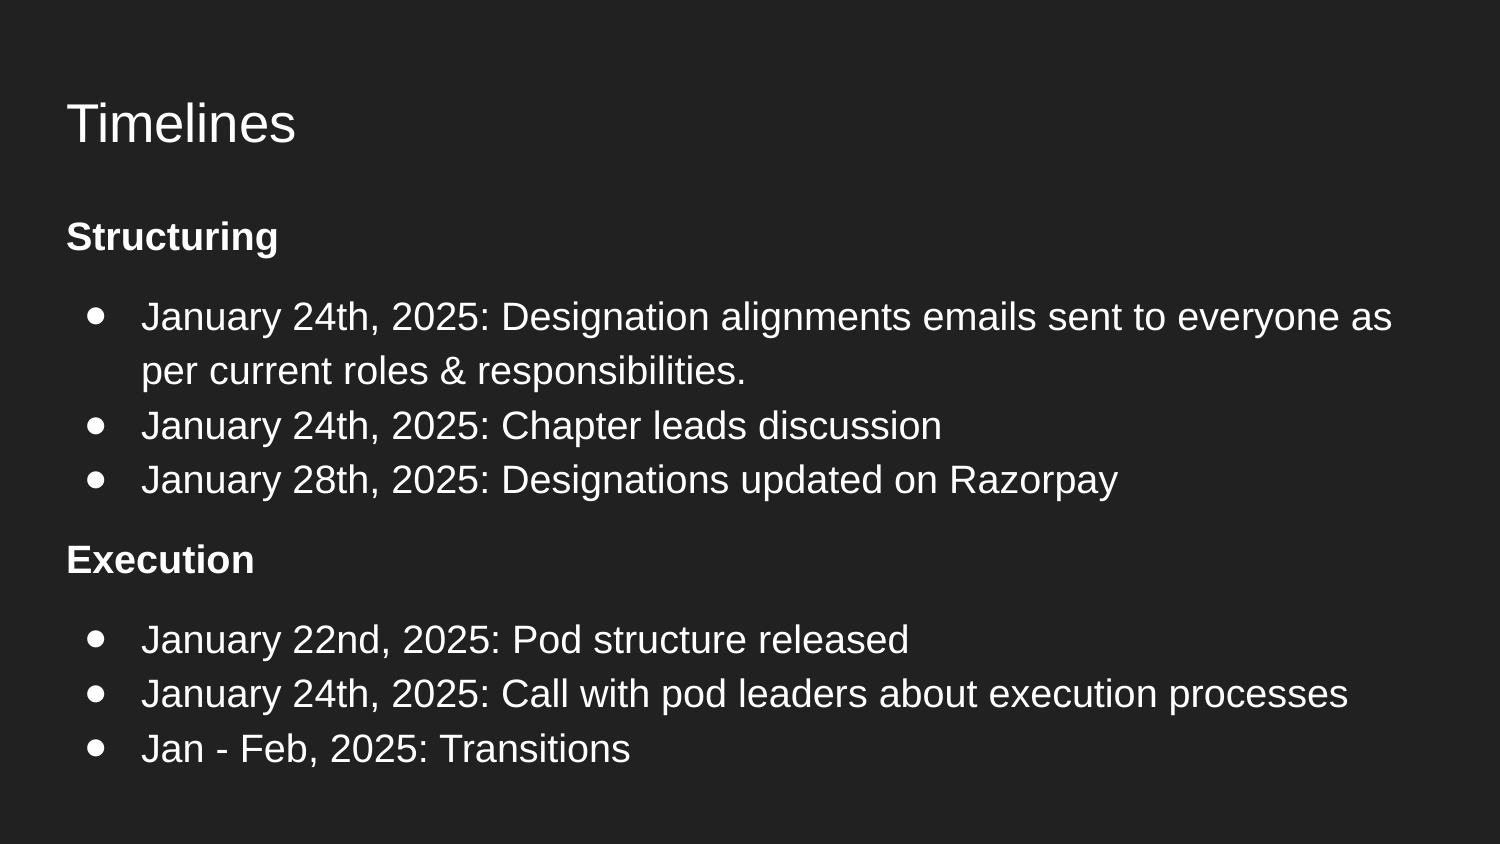

# Timelines
Structuring
January 24th, 2025: Designation alignments emails sent to everyone as per current roles & responsibilities.
January 24th, 2025: Chapter leads discussion
January 28th, 2025: Designations updated on Razorpay
Execution
January 22nd, 2025: Pod structure released
January 24th, 2025: Call with pod leaders about execution processes
Jan - Feb, 2025: Transitions